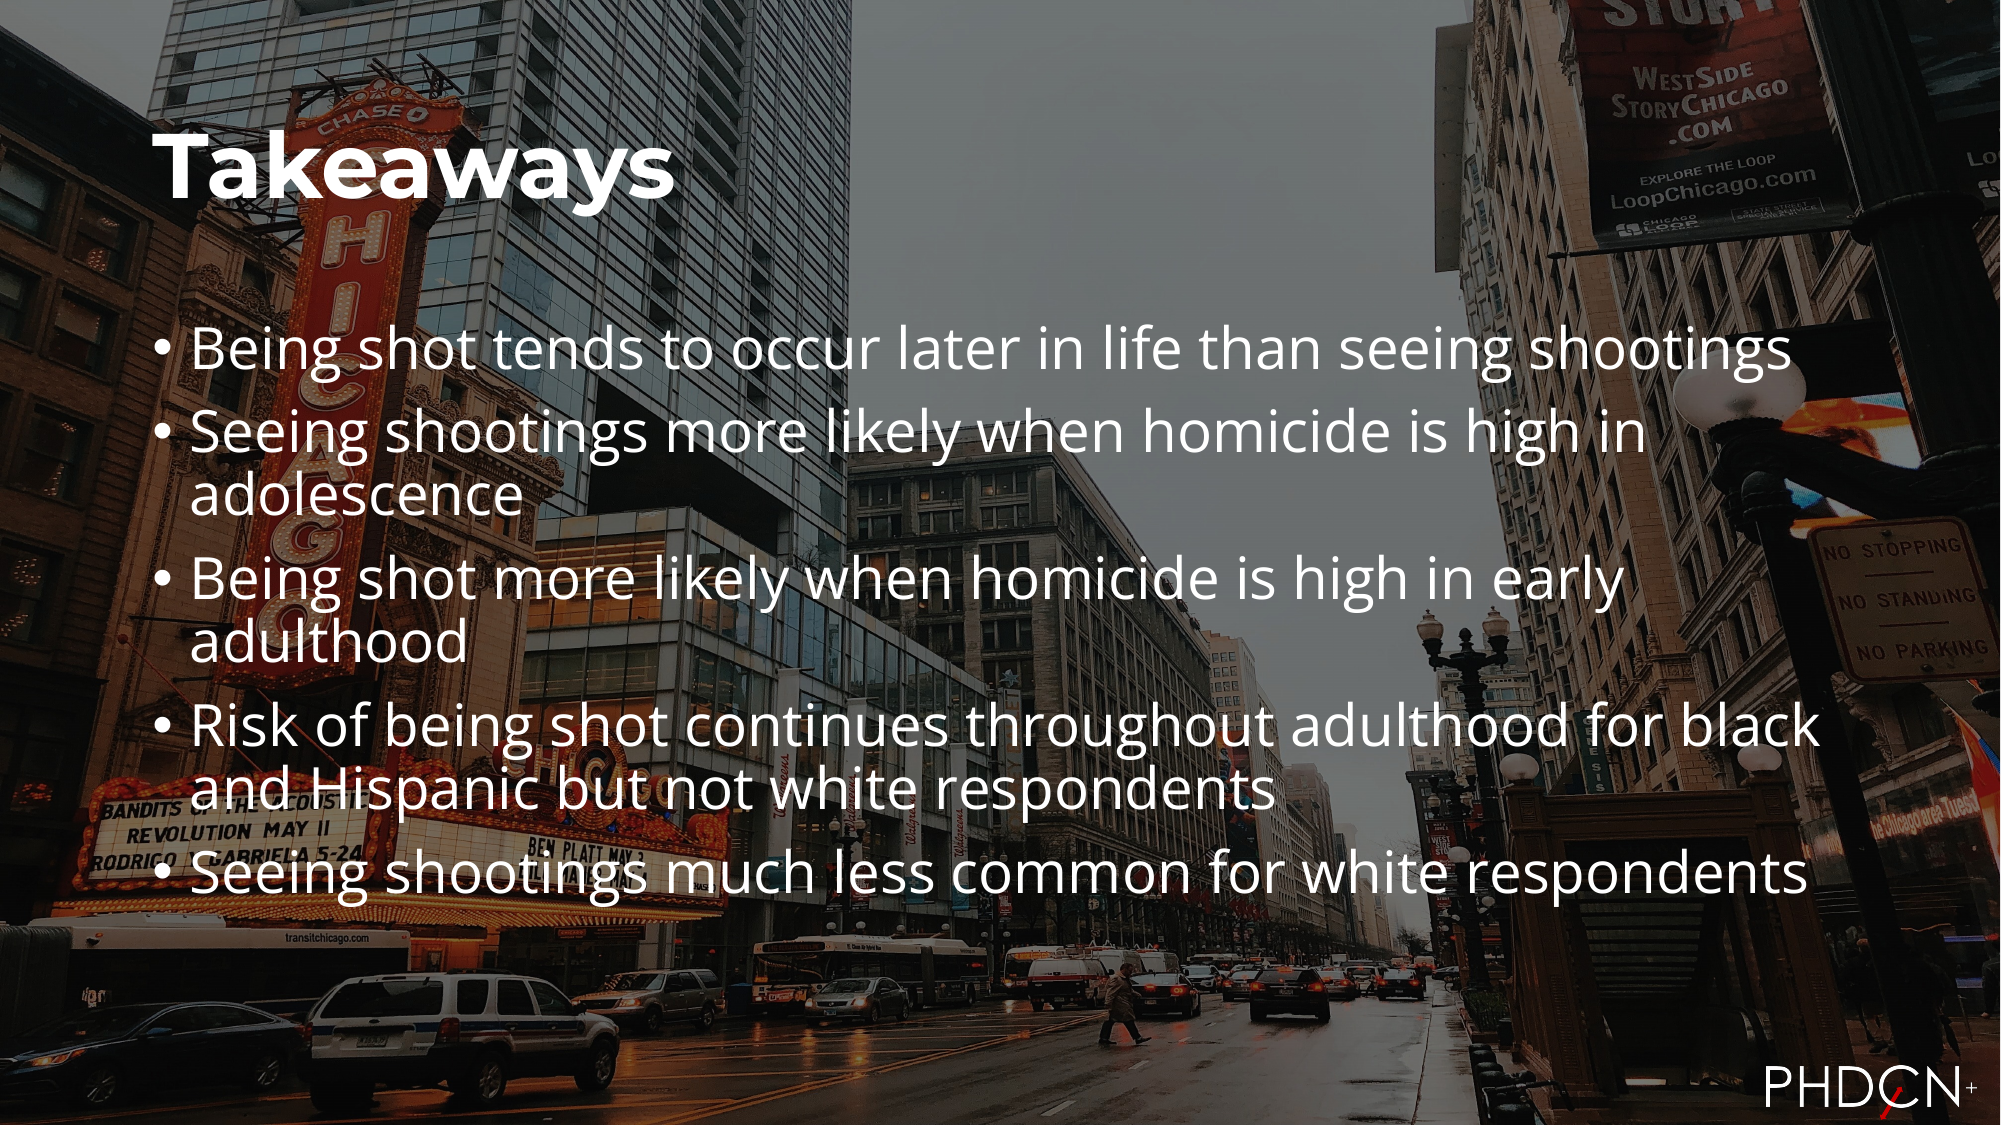

# Takeaways

Being shot tends to occur later in life than seeing shootings
Seeing shootings more likely when homicide is high in adolescence
Being shot more likely when homicide is high in early adulthood
Risk of being shot continues throughout adulthood for black and Hispanic but not white respondents
Seeing shootings much less common for white respondents